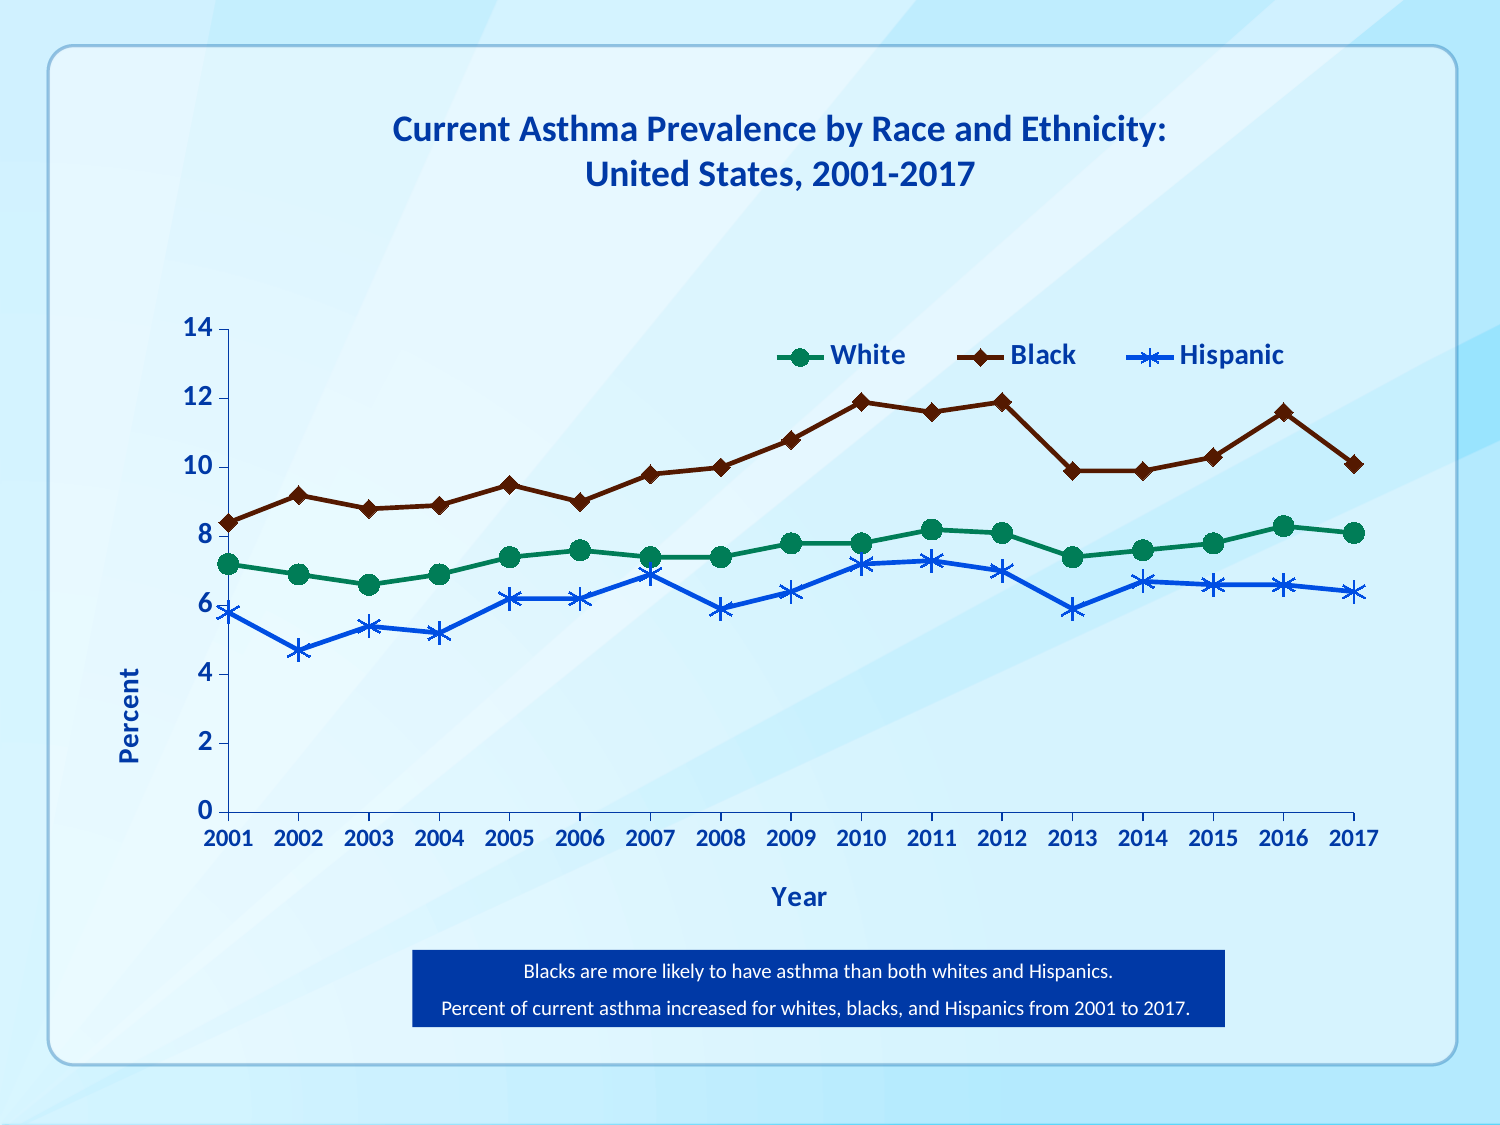

# Current Asthma Prevalence by Race and Ethnicity: United States, 2001-2017

### Chart

| Category | White | Black | Hispanic |
|---|---|---|---|
| 2001 | 7.2 | 8.4 | 5.8 |
| 2002 | 6.9 | 9.2 | 4.7 |
| 2003 | 6.6 | 8.8 | 5.4 |
| 2004 | 6.9 | 8.9 | 5.2 |
| 2005 | 7.4 | 9.5 | 6.2 |
| 2006 | 7.6 | 9.0 | 6.2 |
| 2007 | 7.4 | 9.8 | 6.9 |
| 2008 | 7.4 | 10.0 | 5.9 |
| 2009 | 7.8 | 10.8 | 6.4 |
| 2010 | 7.8 | 11.9 | 7.2 |
| 2011 | 8.2 | 11.6 | 7.3 |
| 2012 | 8.1 | 11.9 | 7.0 |
| 2013 | 7.4 | 9.9 | 5.9 |
| 2014 | 7.6 | 9.9 | 6.7 |
| 2015 | 7.8 | 10.3 | 6.6 |
| 2016 | 8.3 | 11.6 | 6.6 |
| 2017 | 8.1 | 10.1 | 6.4 |
Blacks are more likely to have asthma than both whites and Hispanics.
Percent of current asthma increased for whites, blacks, and Hispanics from 2001 to 2017.